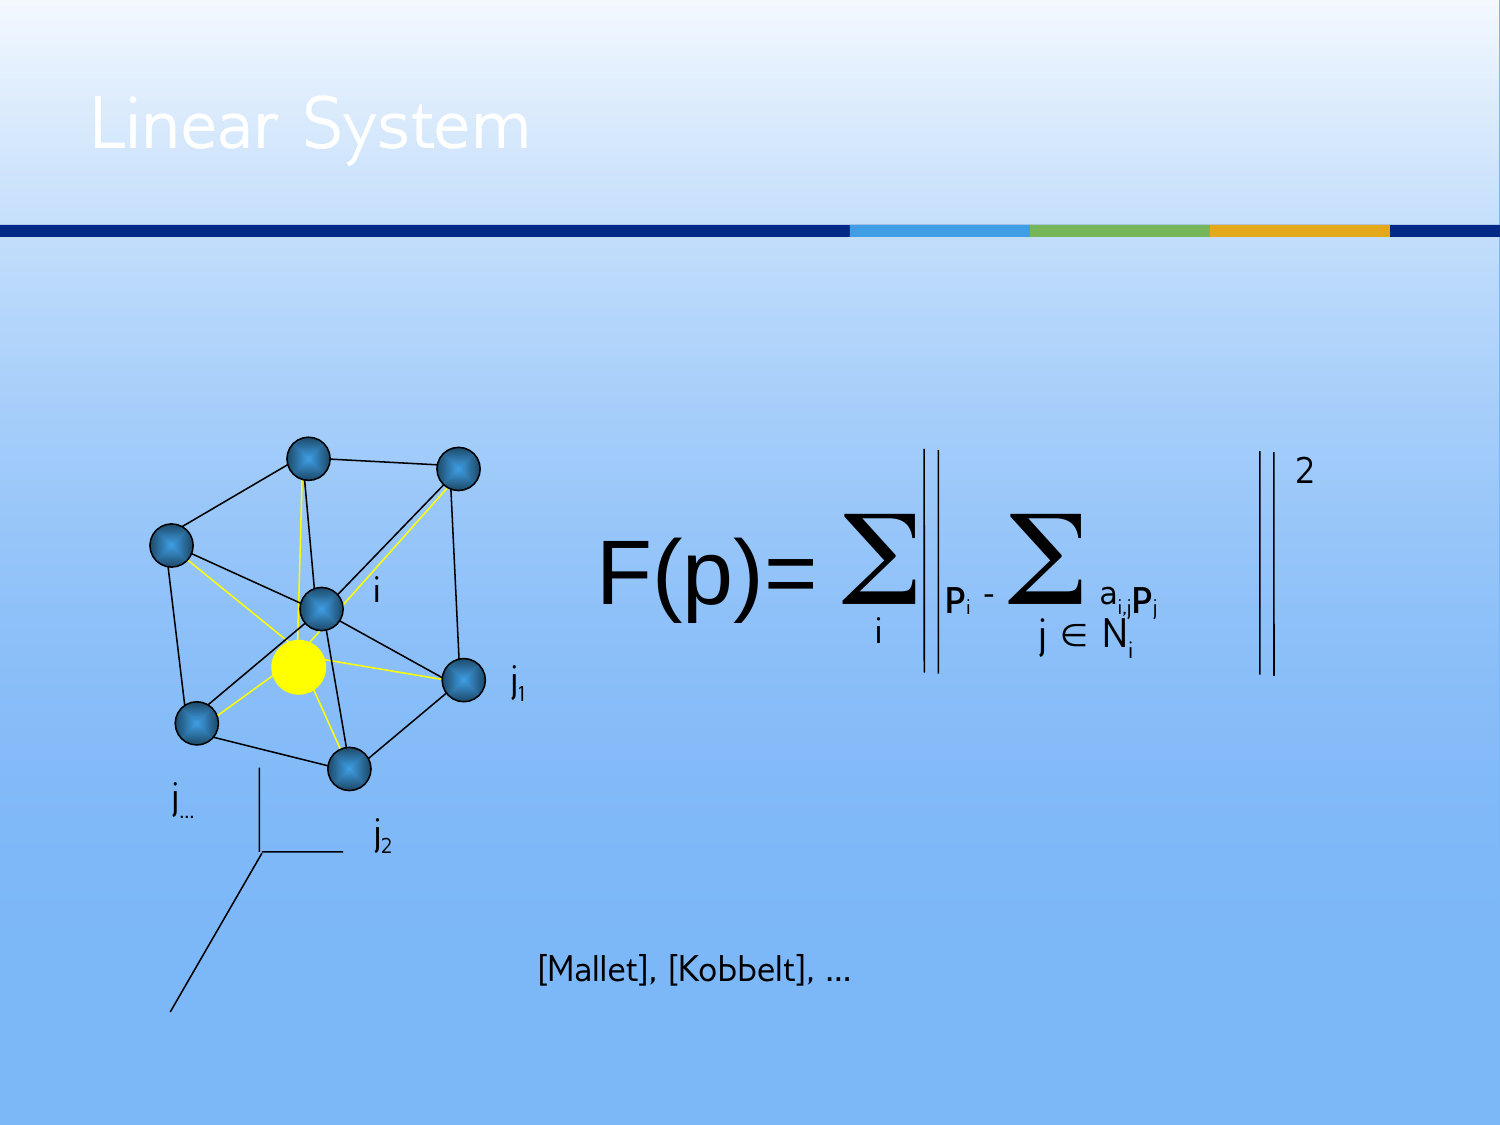

# Linear System

2

F(p)= Σ  pi - Σ ai,jpj

i

j ∈ Ni
i

j1

j…

j2

[Mallet], [Kobbelt], …